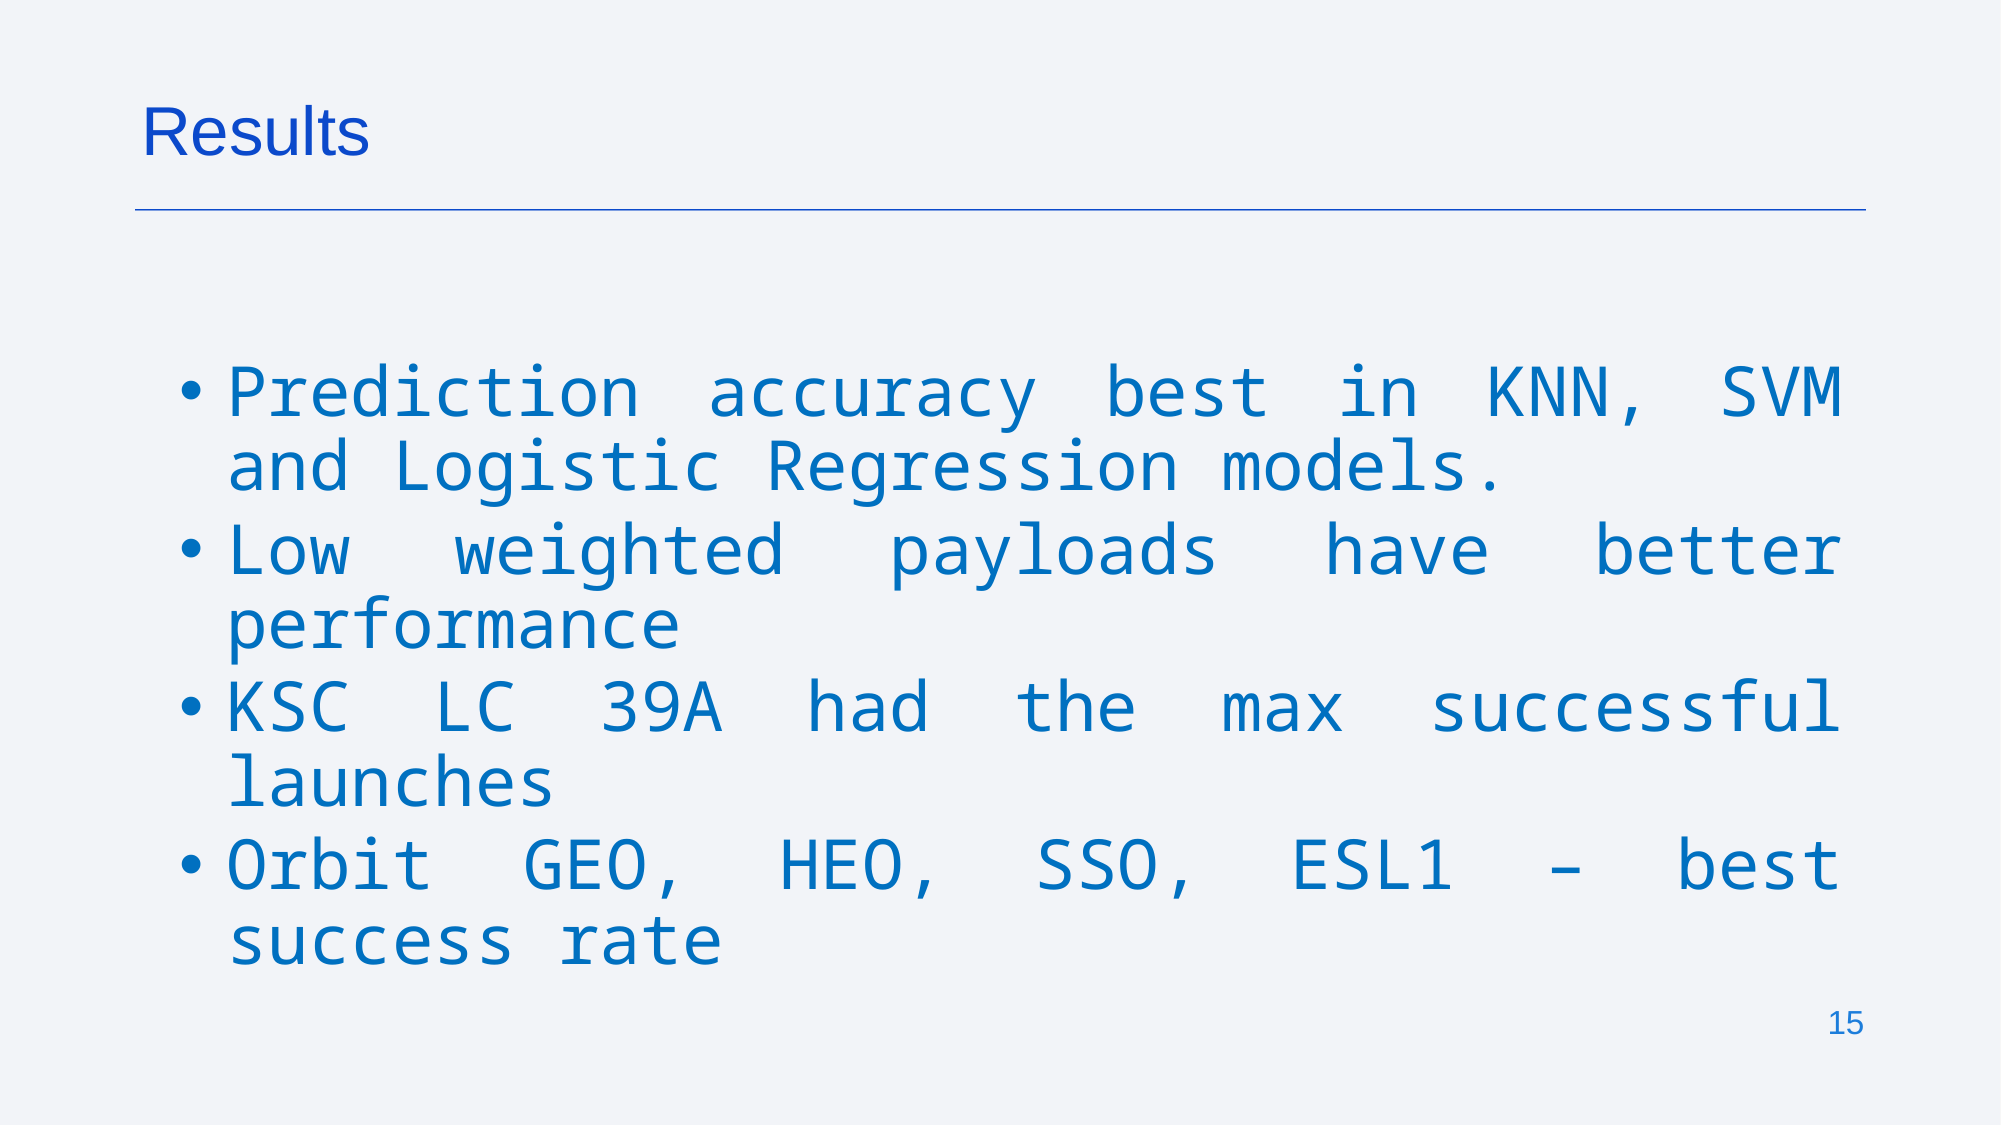

Results
Prediction accuracy best in KNN, SVM and Logistic Regression models.
Low weighted payloads have better performance
KSC LC 39A had the max successful launches
Orbit GEO, HEO, SSO, ESL1 – best success rate
15